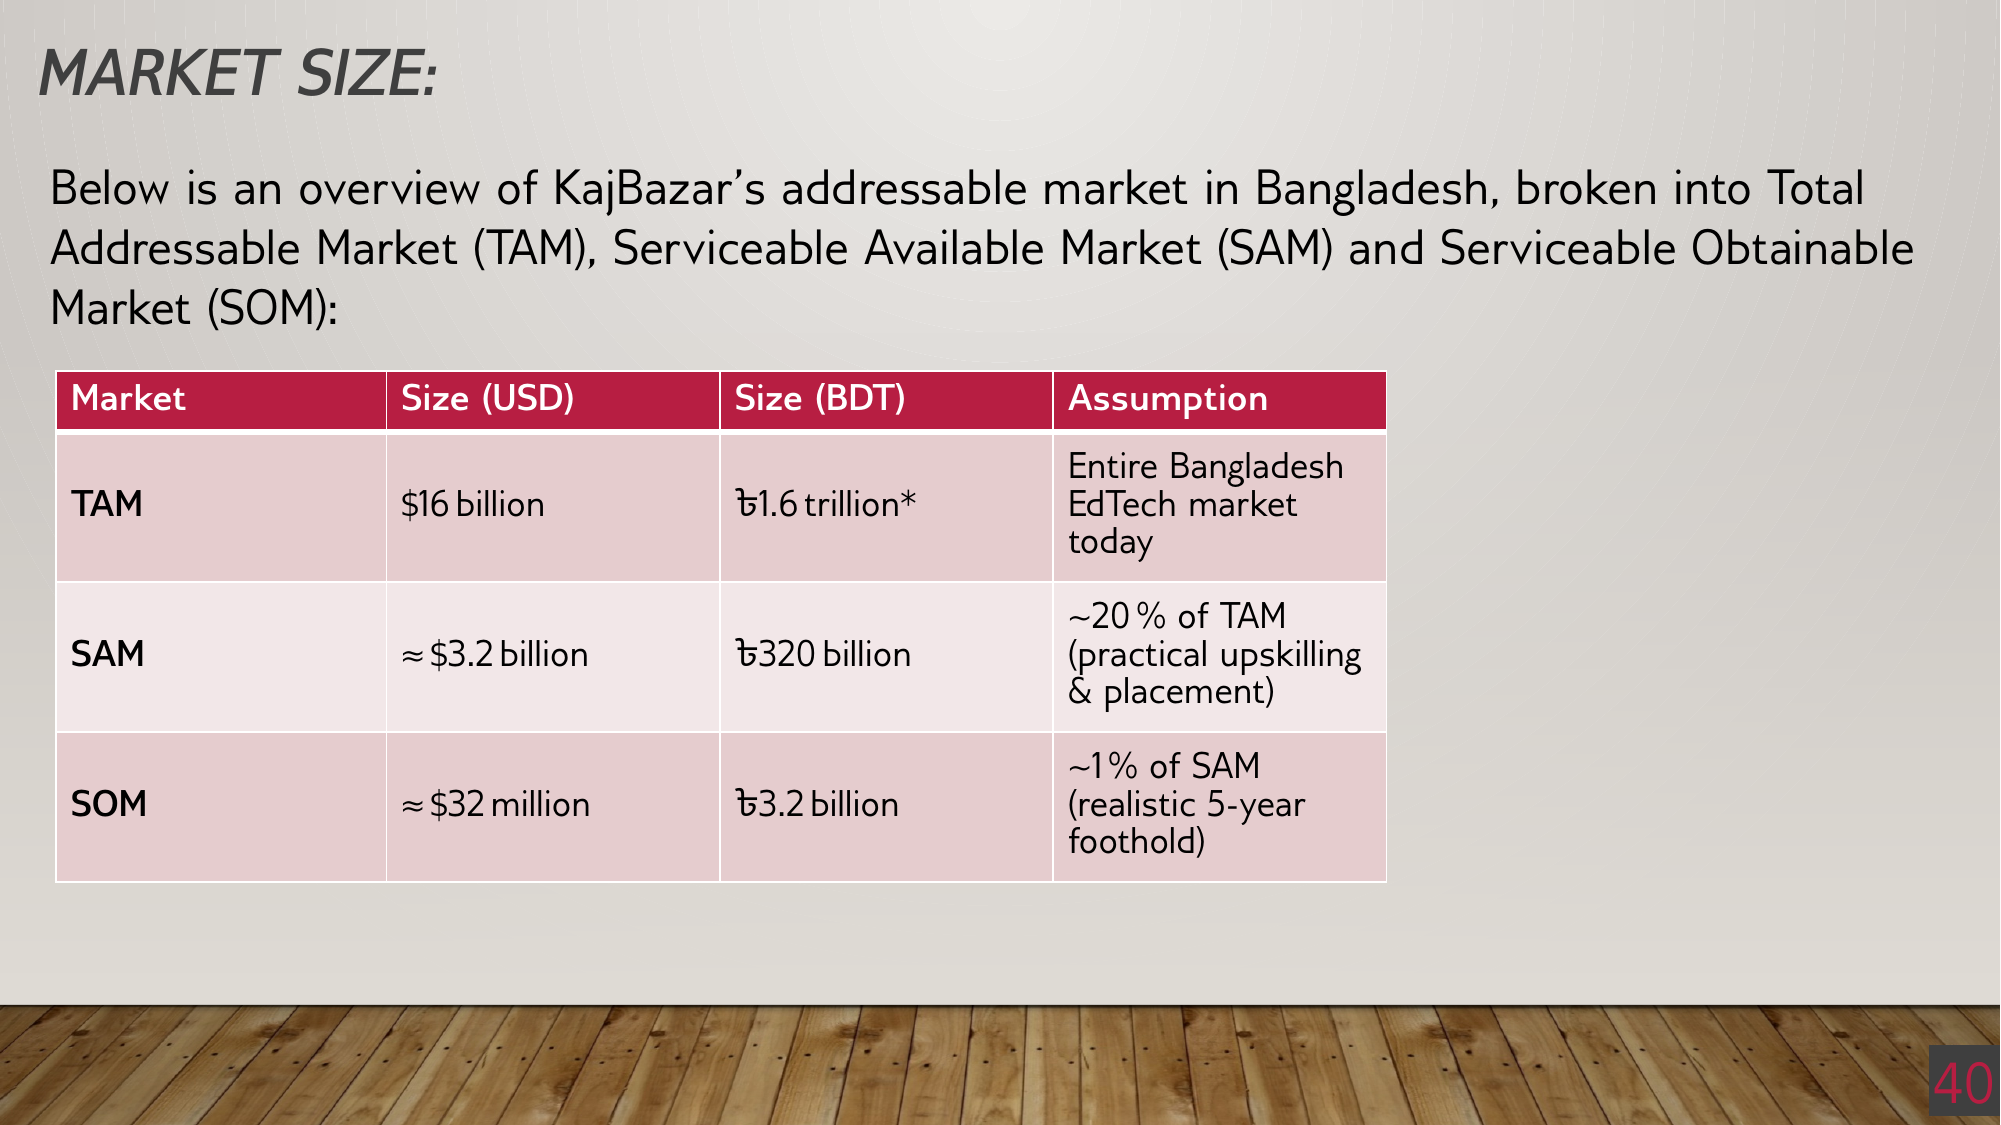

# MARKET SIZE:
Below is an overview of KajBazar’s addressable market in Bangladesh, broken into Total Addressable Market (TAM), Serviceable Available Market (SAM) and Serviceable Obtainable Market (SOM):
| Market | Size (USD) | Size (BDT) | Assumption |
| --- | --- | --- | --- |
| TAM | $16 billion | ৳1.6 trillion\* | Entire Bangladesh EdTech market today |
| SAM | ≈ $3.2 billion | ৳320 billion | ~20 % of TAM (practical upskilling & placement) |
| SOM | ≈ $32 million | ৳3.2 billion | ~1 % of SAM (realistic 5‑year foothold) |
40